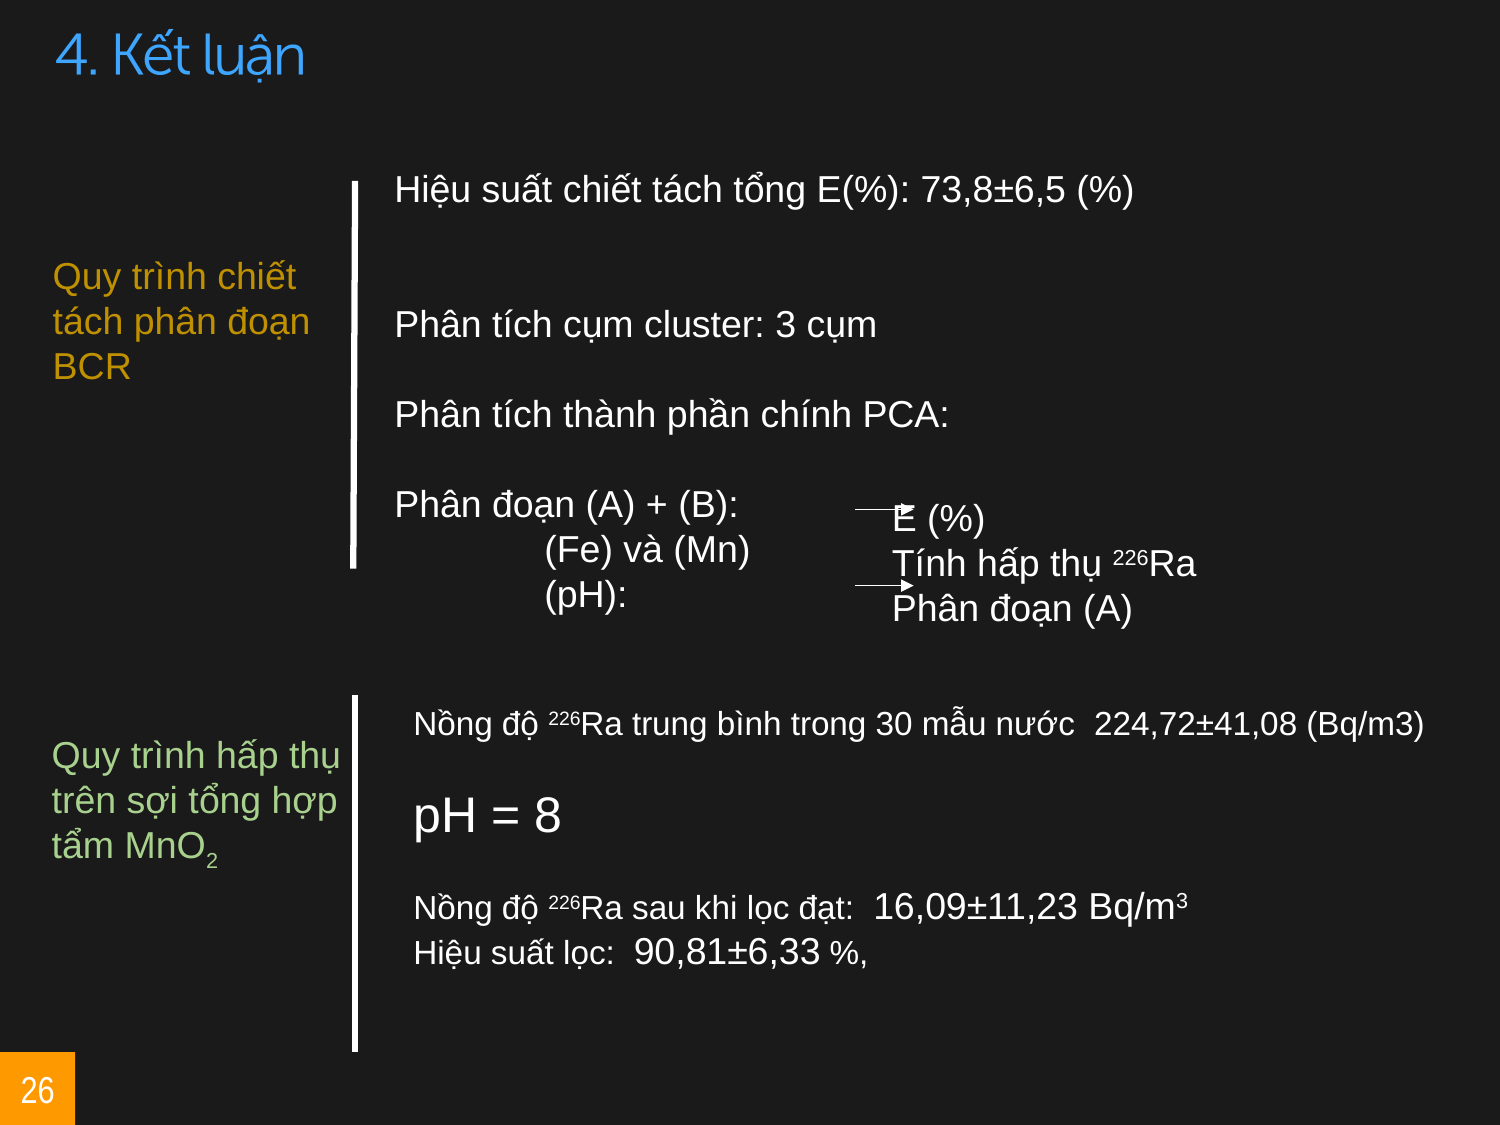

Hiệu suất chiết tách tổng E(%): 73,8±6,5 (%)

Phân tích cụm cluster: 3 cụm

Phân tích thành phần chính PCA:

Phân đoạn (A) + (B):
	(Fe) và (Mn)
	(pH):
Quy trình chiết tách phân đoạn BCR
E (%)
Tính hấp thụ 226Ra
Phân đoạn (A)
Nồng độ 226Ra trung bình trong 30 mẫu nước  224,72±41,08 (Bq/m3)

pH = 8

Nồng độ 226Ra sau khi lọc đạt:  16,09±11,23 Bq/m3
Hiệu suất lọc:  90,81±6,33 %,

Quy trình hấp thụ trên sợi tổng hợp
tẩm MnO2
26